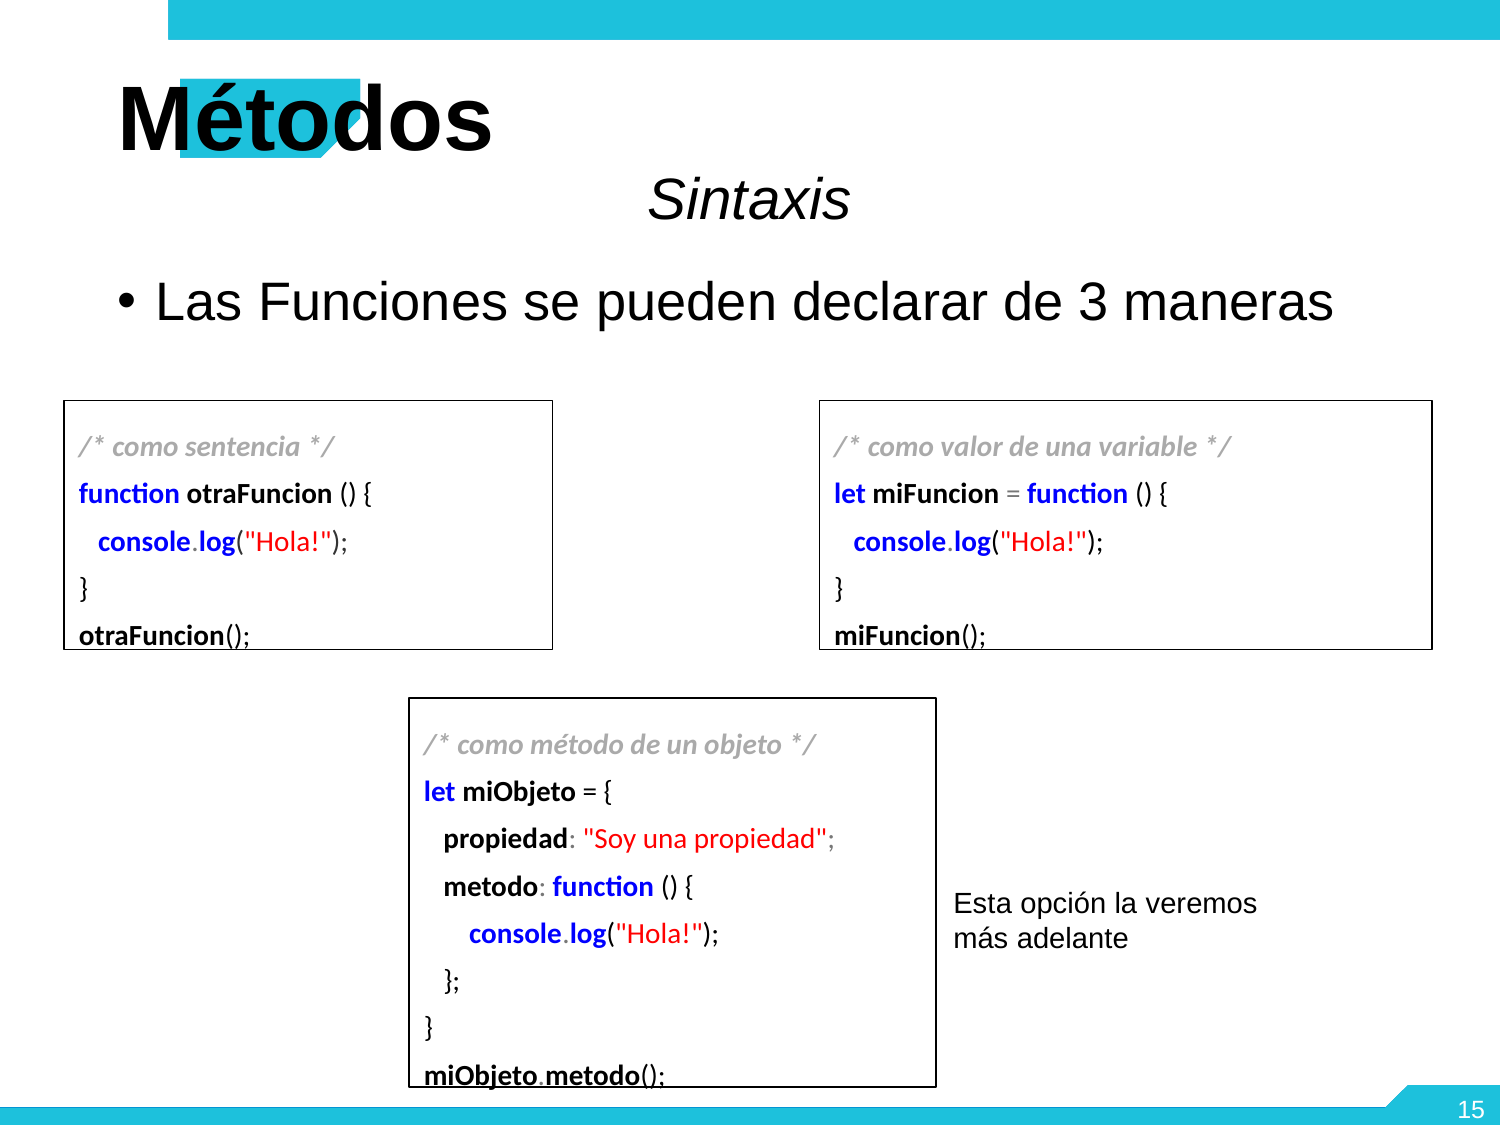

Métodos
Sintaxis
Las Funciones se pueden declarar de 3 maneras

/* como sentencia */
function otraFuncion () {
   console.log("Hola!");
}
otraFuncion();
/* como valor de una variable */
let miFuncion = function () {
   console.log("Hola!");
}
miFuncion();
/* como método de un objeto */
let miObjeto = {
   propiedad: "Soy una propiedad";
   metodo: function () {
       console.log("Hola!");
   };
}
miObjeto.metodo();
Esta opción la veremos más adelante
15